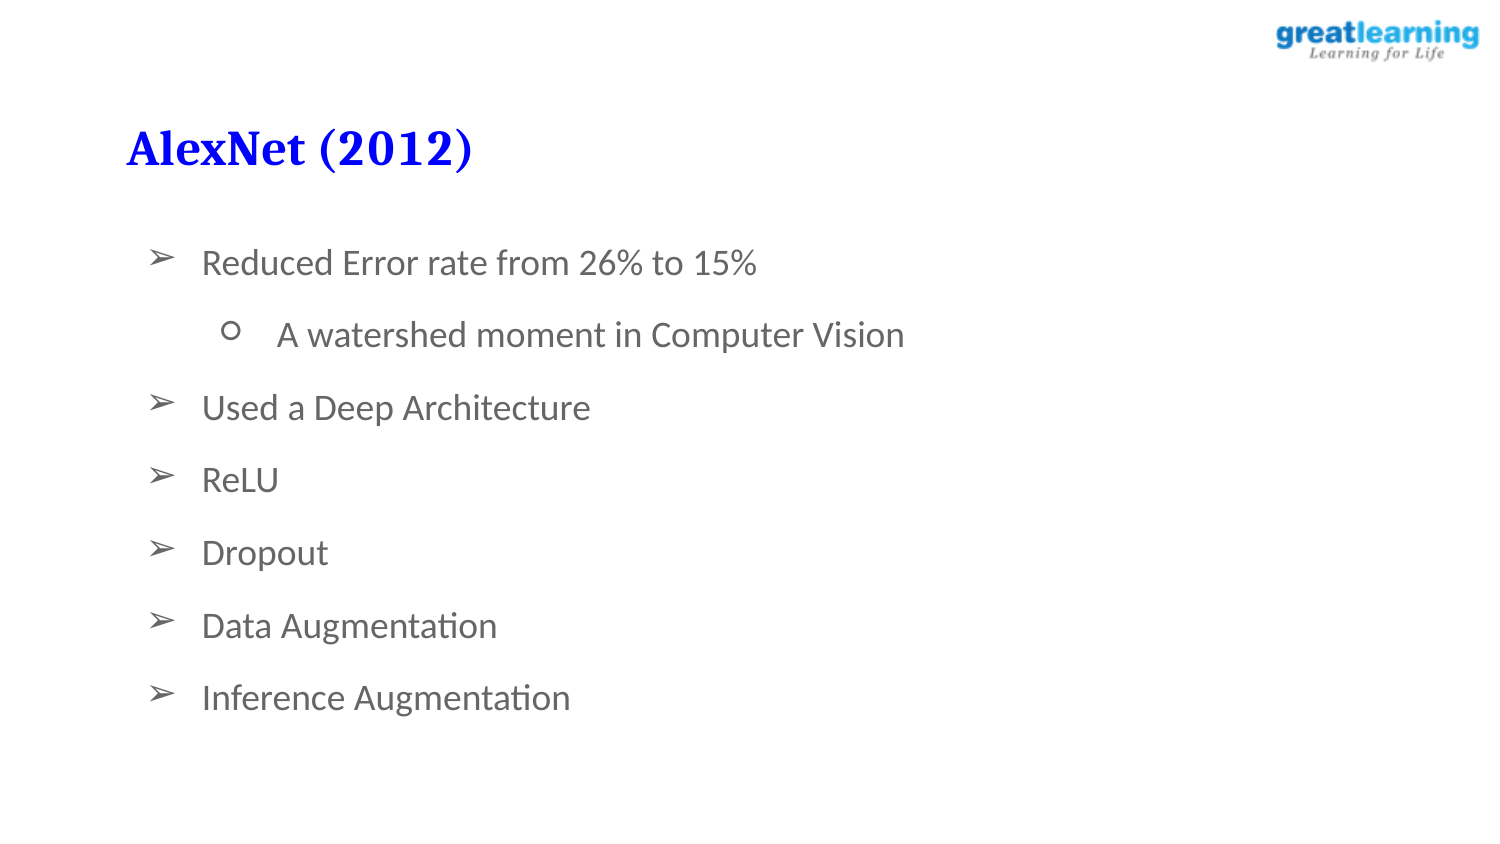

AlexNet (2012)

Reduced Error rate from 26% to 15%
A watershed moment in Computer Vision
Used a Deep Architecture
ReLU
Dropout
Data Augmentation
Inference Augmentation